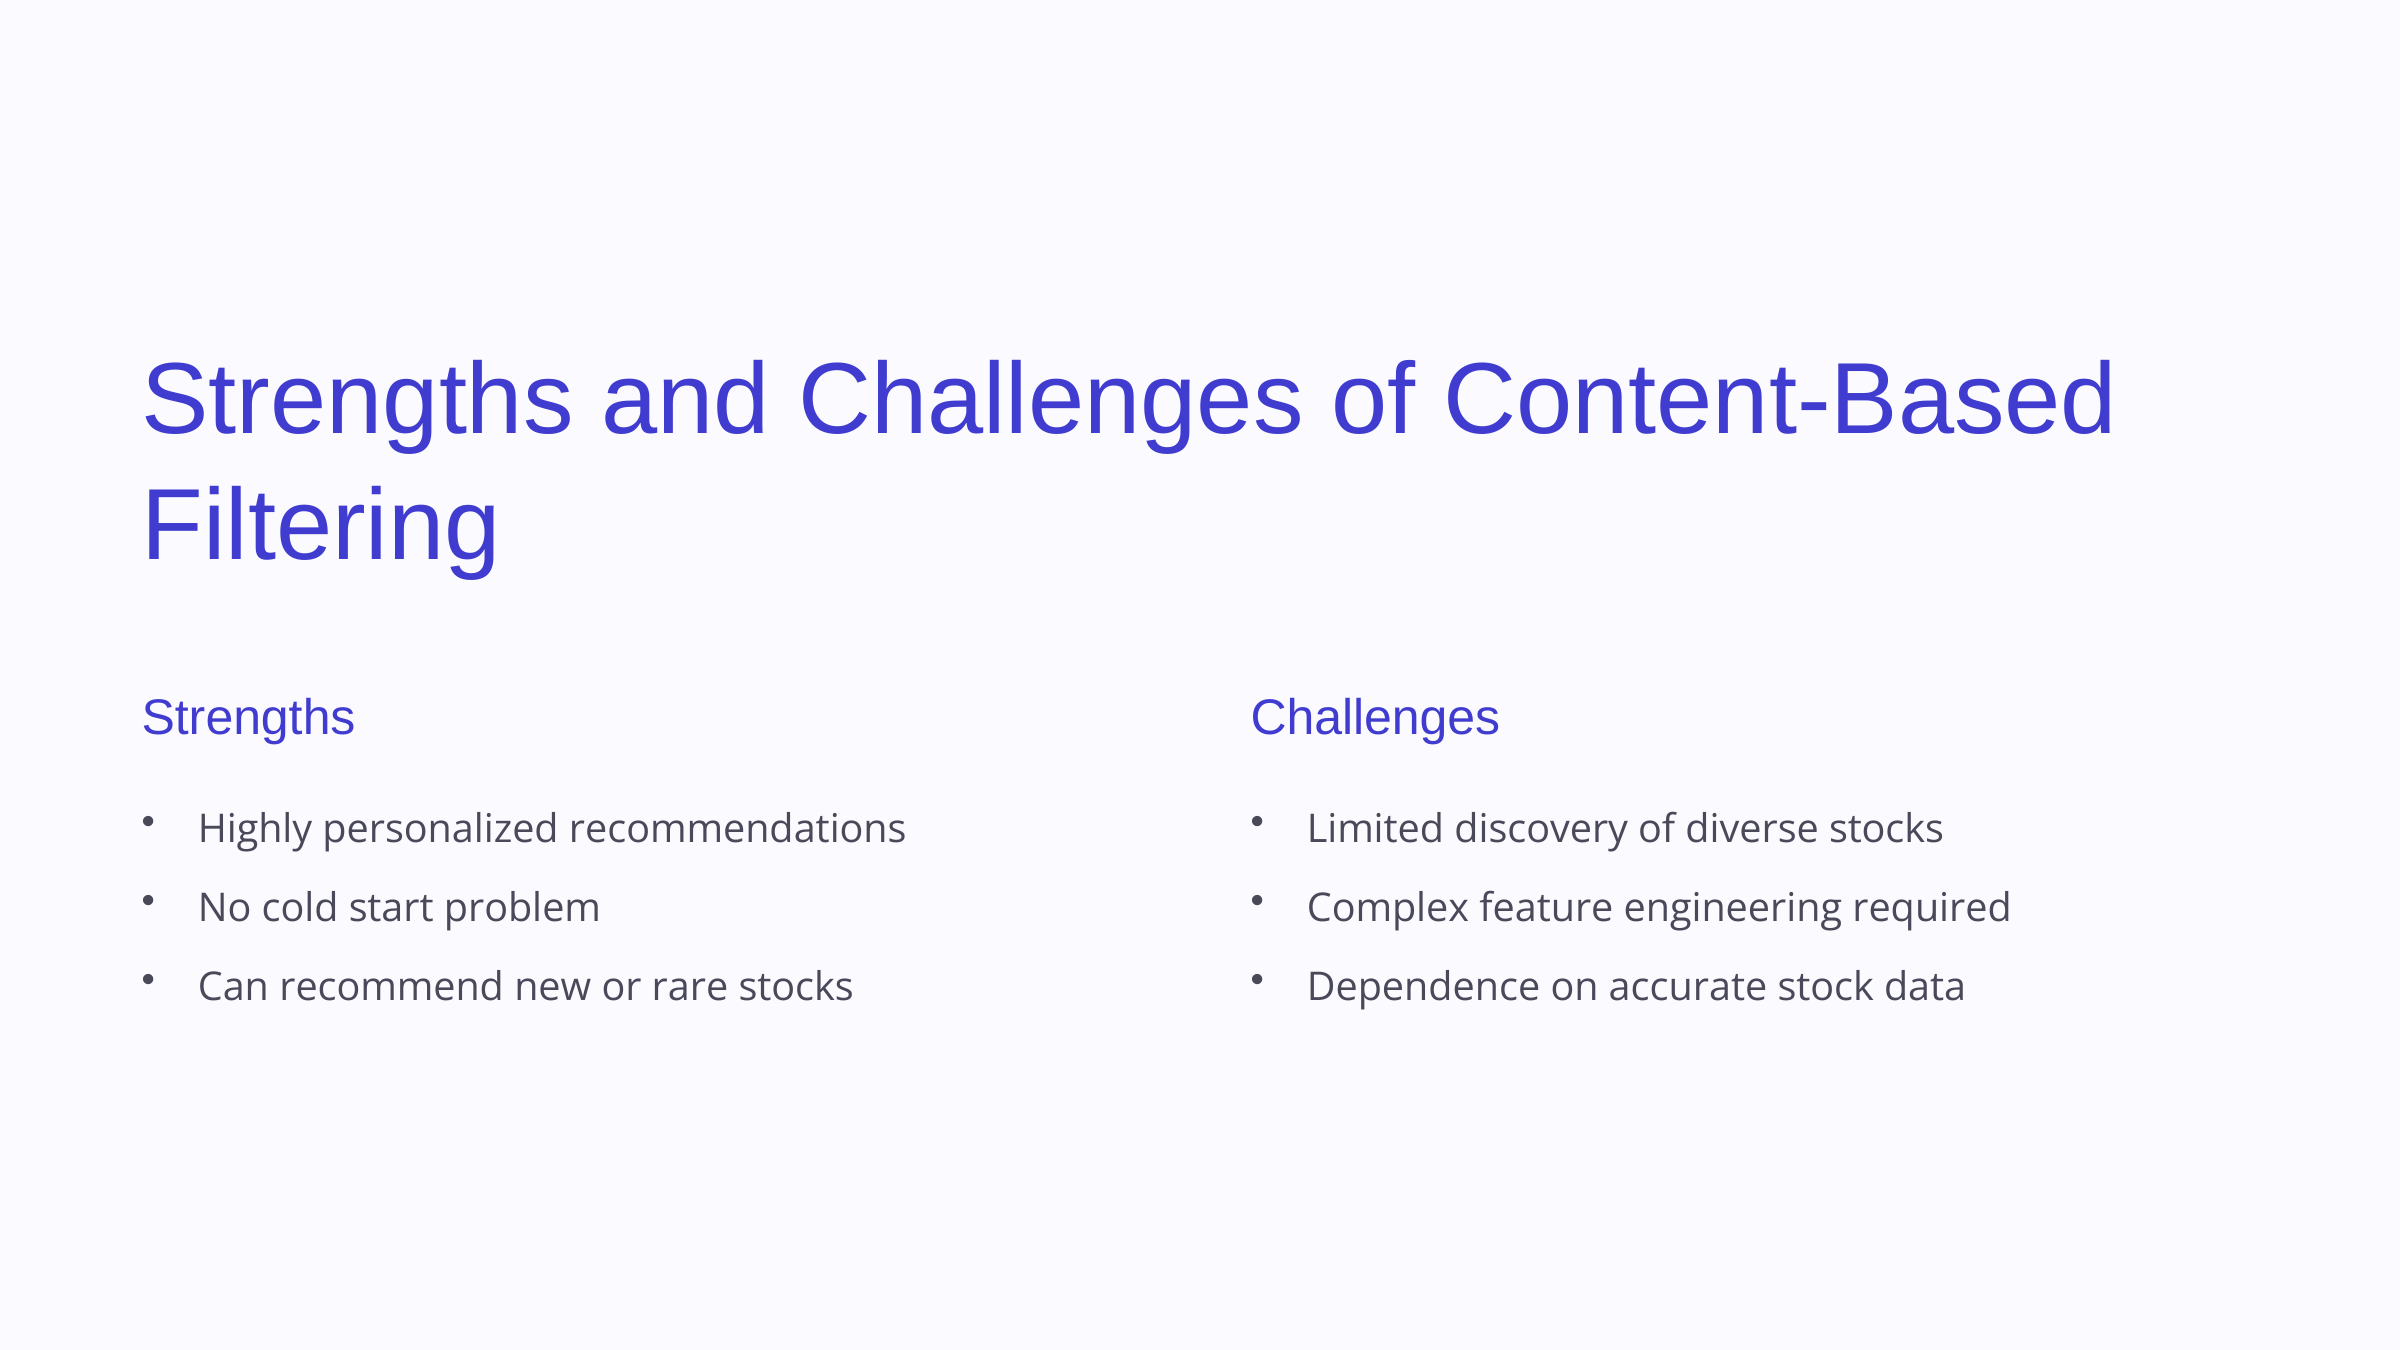

Strengths and Challenges of Content-Based Filtering
Strengths
Challenges
Highly personalized recommendations
Limited discovery of diverse stocks
No cold start problem
Complex feature engineering required
Can recommend new or rare stocks
Dependence on accurate stock data